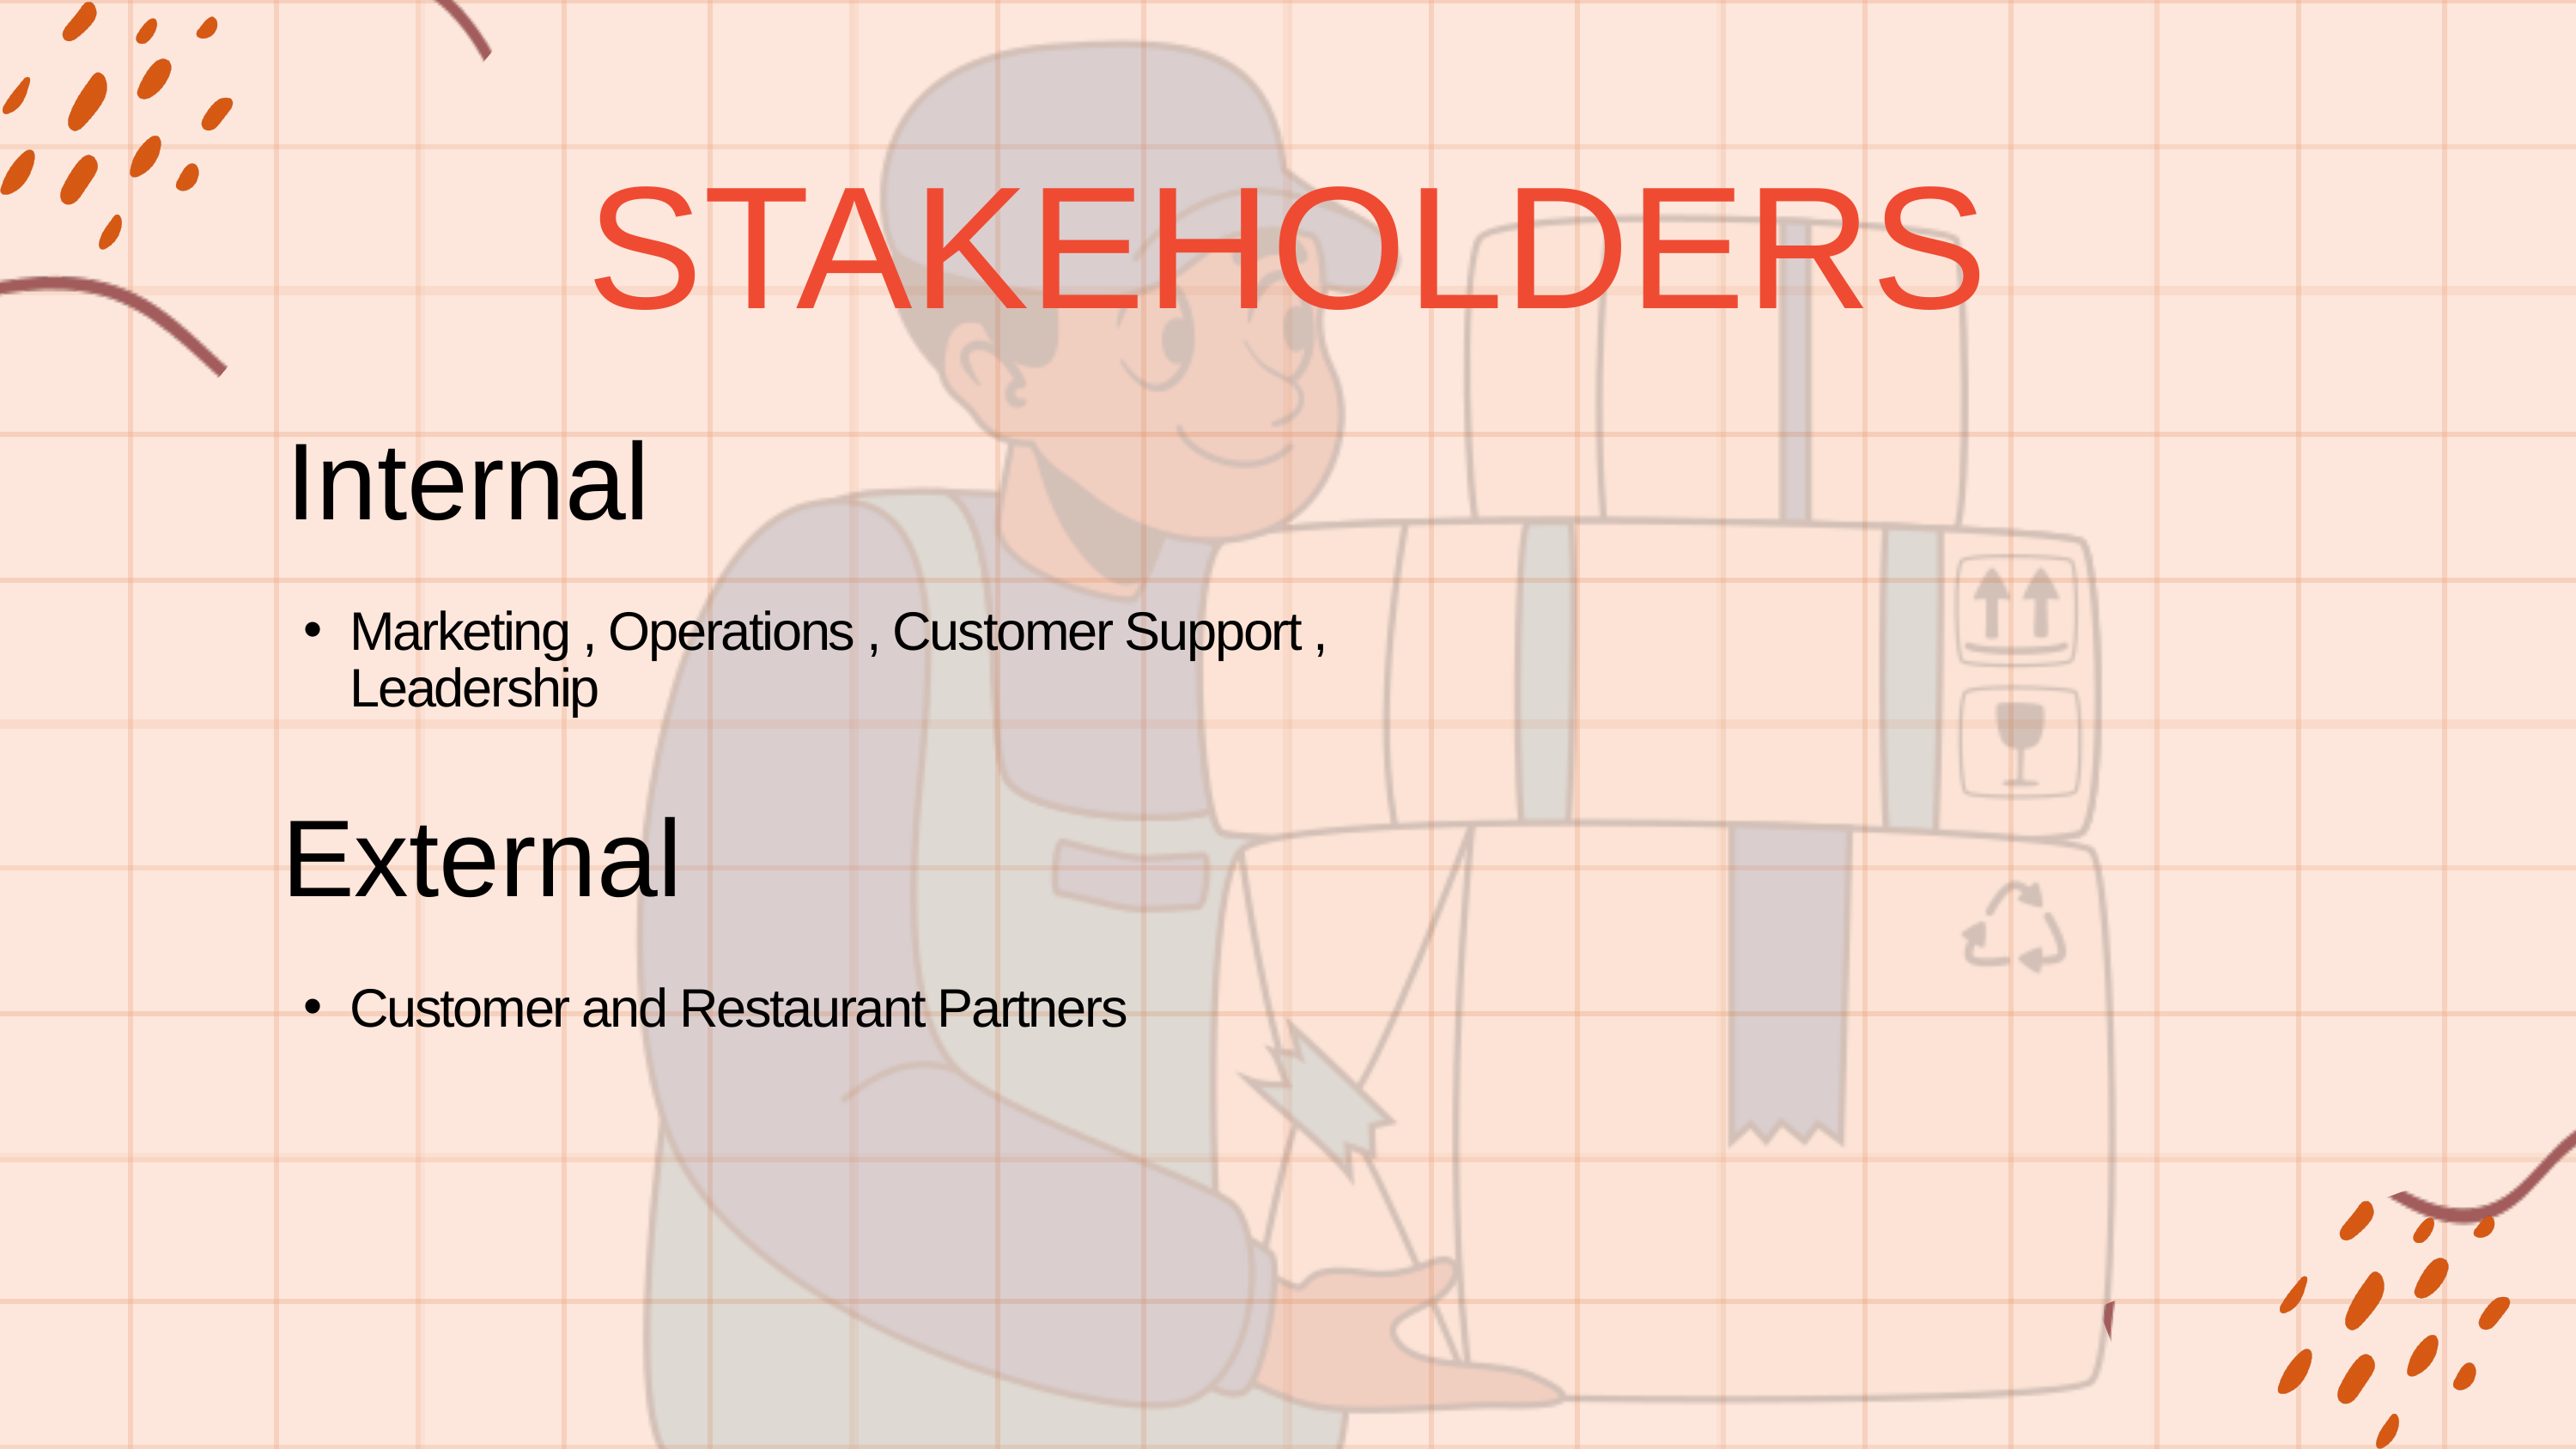

STAKEHOLDERS
Internal
Marketing , Operations , Customer Support , Leadership
External
Customer and Restaurant Partners